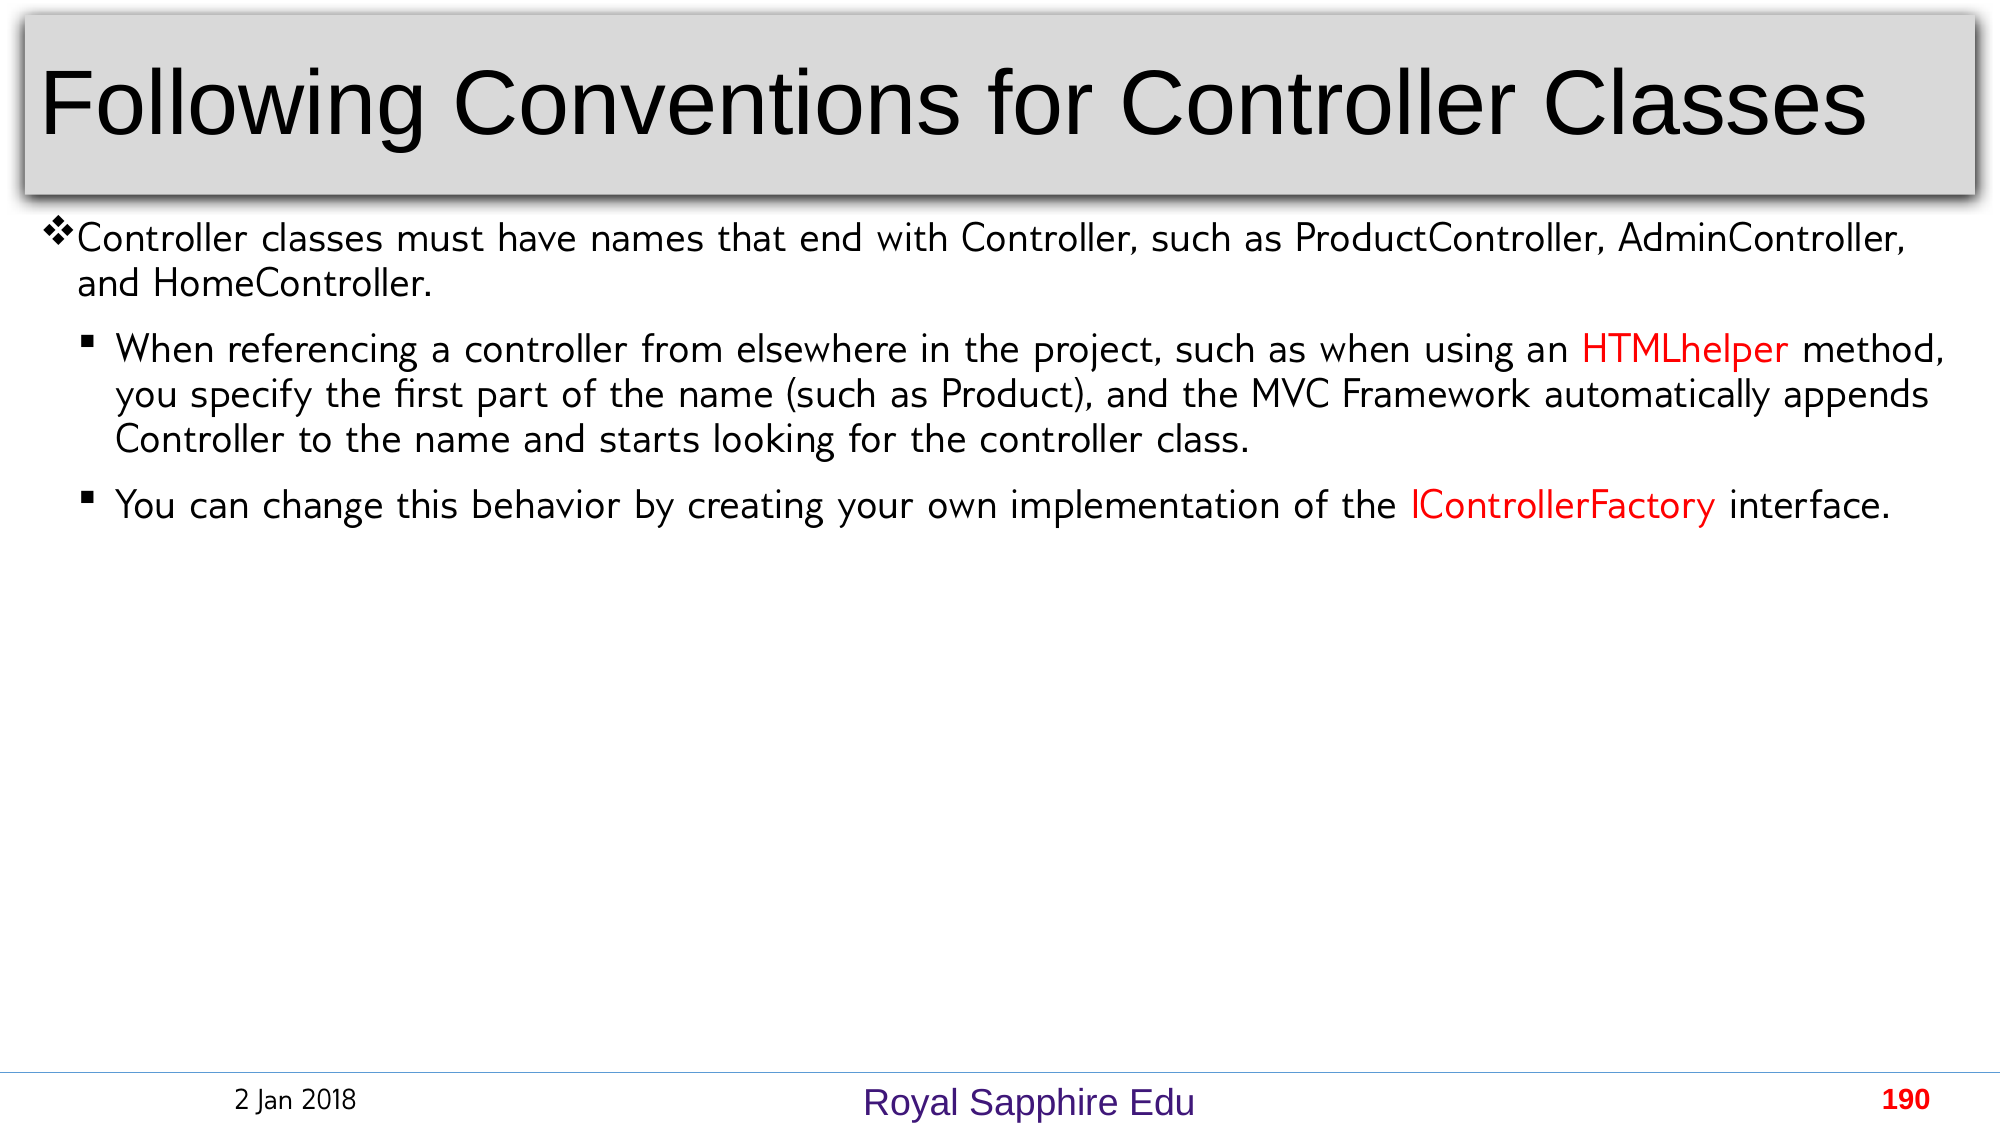

# Following Conventions for Controller Classes
Controller classes must have names that end with Controller, such as ProductController, AdminController, and HomeController.
When referencing a controller from elsewhere in the project, such as when using an HTMLhelper method, you specify the first part of the name (such as Product), and the MVC Framework automatically appends Controller to the name and starts looking for the controller class.
You can change this behavior by creating your own implementation of the IControllerFactory interface.
2 Jan 2018
190